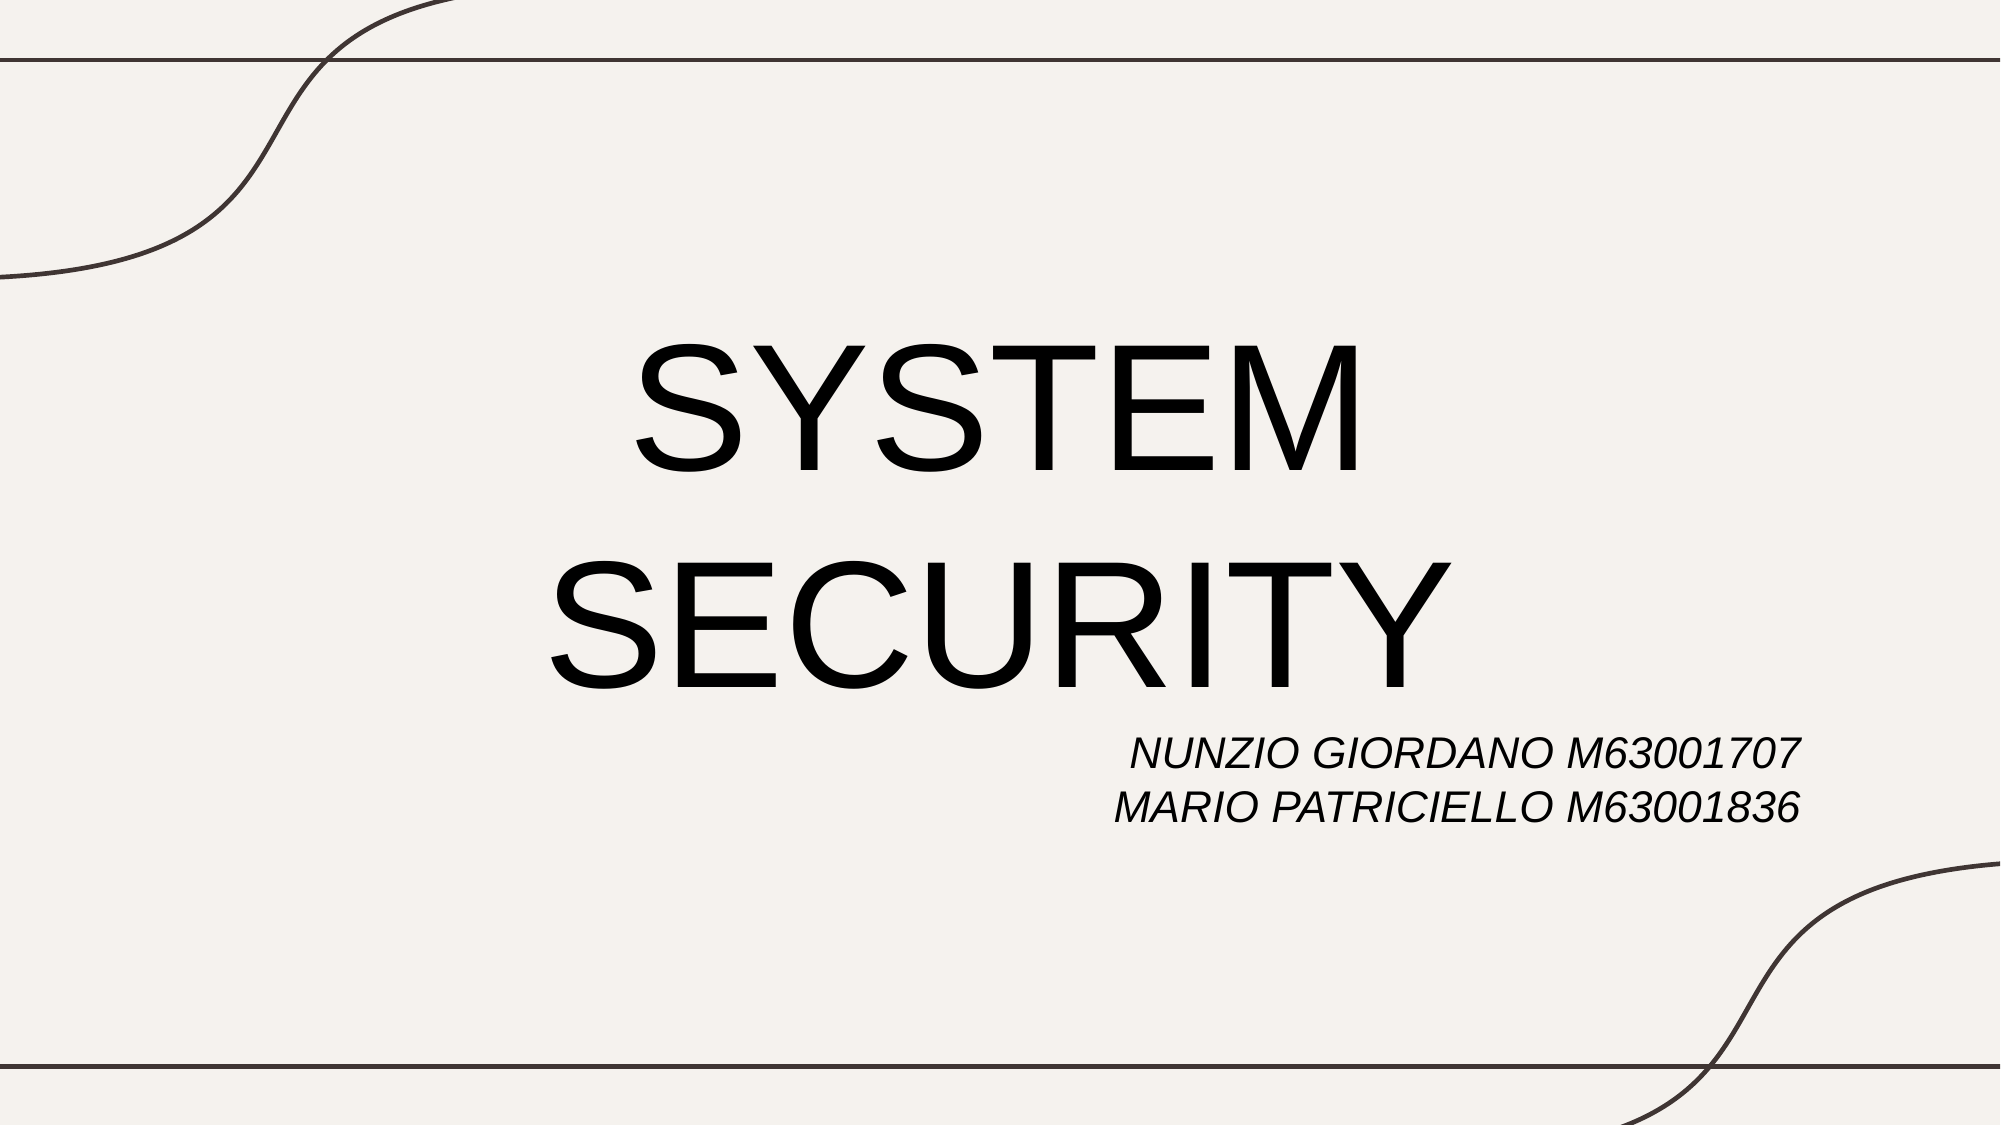

# SYSTEM SECURITY
NUNZIO GIORDANO M63001707
MARIO PATRICIELLO M63001836